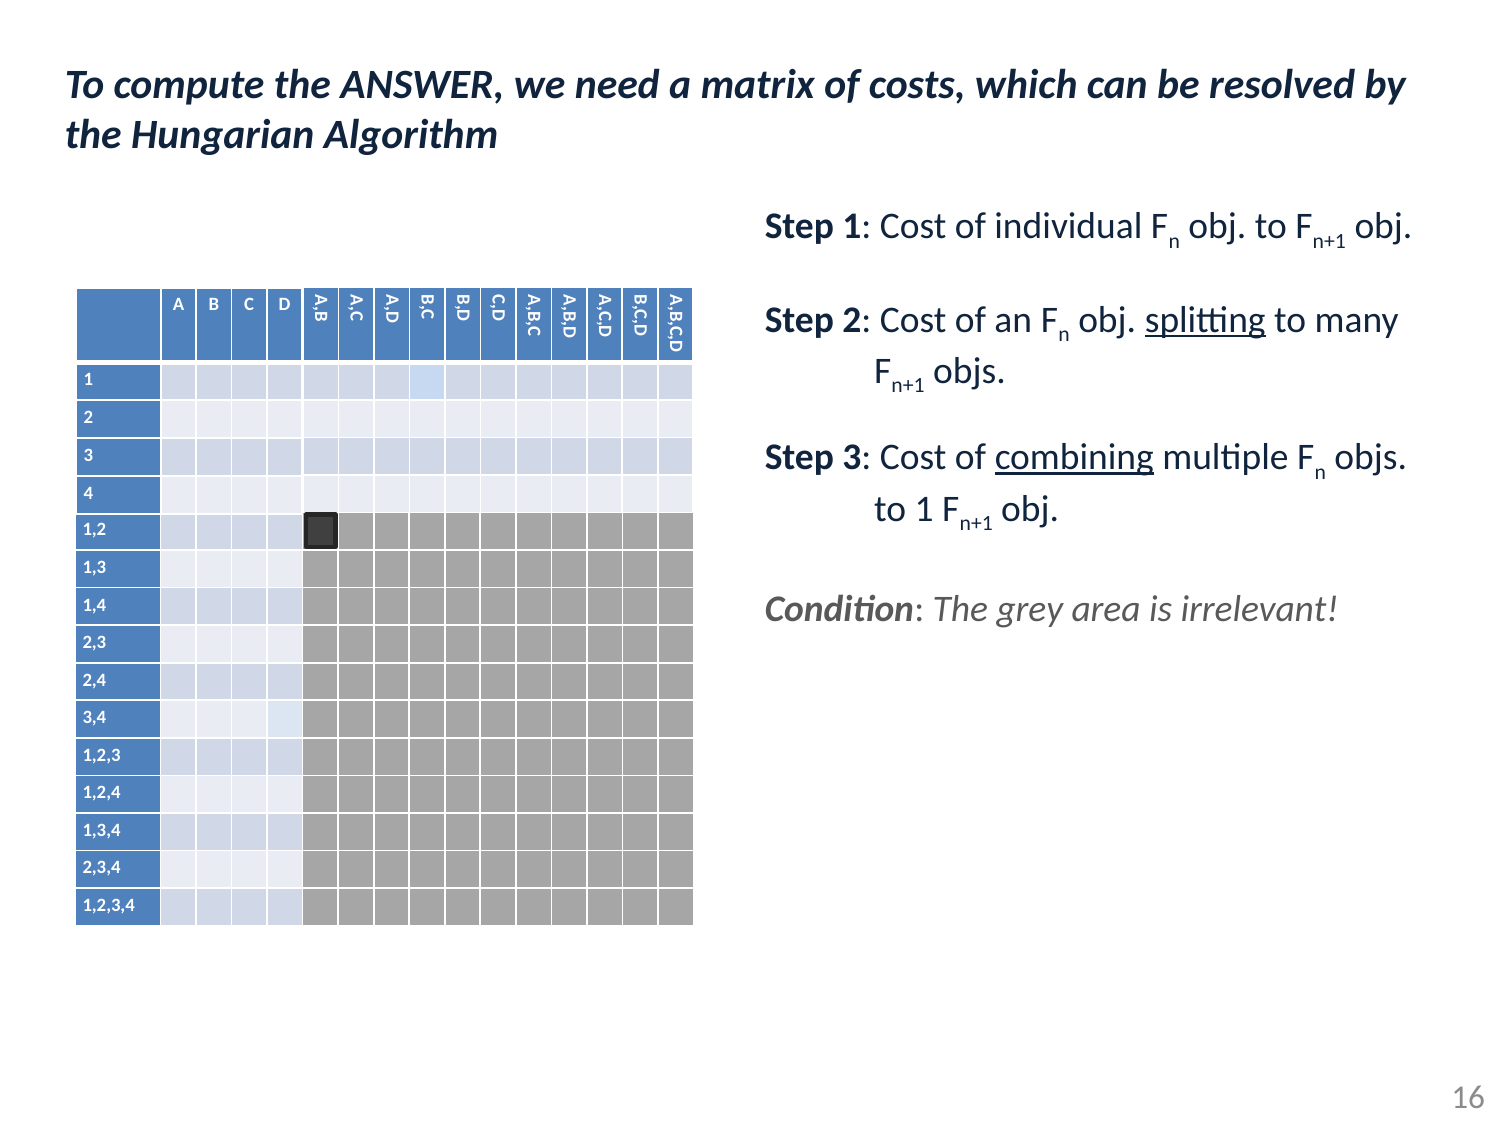

To compute the ANSWER, we need a matrix of costs, which can be resolved by the Hungarian Algorithm
Step 1: Cost of individual Fn obj. to Fn+1 obj.
| A,B | A,C | A,D | B,C | B,D | C,D | A,B,C | A,B,D | A,C,D | B,C,D | A,B,C,D |
| --- | --- | --- | --- | --- | --- | --- | --- | --- | --- | --- |
|  |  |  |  |  |  |  |  |  |  |  |
|  |  |  |  |  |  |  |  |  |  |  |
|  |  |  |  |  |  |  |  |  |  |  |
|  |  |  |  |  |  |  |  |  |  |  |
Step 2: Cost of an Fn obj. splitting to many Fn+1 objs.
|  | A | B | C | D |
| --- | --- | --- | --- | --- |
| 1 |  |  |  |  |
| 2 |  |  |  |  |
| 3 |  |  |  |  |
| 4 |  |  |  |  |
Step 3: Cost of combining multiple Fn objs. to 1 Fn+1 obj.
| 1,2 |  |  |  |  |  |  |  |  |  |  |  |  |  |  |  |
| --- | --- | --- | --- | --- | --- | --- | --- | --- | --- | --- | --- | --- | --- | --- | --- |
| 1,3 |  |  |  |  |  |  |  |  |  |  |  |  |  |  |  |
| 1,4 |  |  |  |  |  |  |  |  |  |  |  |  |  |  |  |
| 2,3 |  |  |  |  |  |  |  |  |  |  |  |  |  |  |  |
| 2,4 |  |  |  |  |  |  |  |  |  |  |  |  |  |  |  |
| 3,4 |  |  |  |  |  |  |  |  |  |  |  |  |  |  |  |
| 1,2,3 |  |  |  |  |  |  |  |  |  |  |  |  |  |  |  |
| 1,2,4 |  |  |  |  |  |  |  |  |  |  |  |  |  |  |  |
| 1,3,4 |  |  |  |  |  |  |  |  |  |  |  |  |  |  |  |
| 2,3,4 |  |  |  |  |  |  |  |  |  |  |  |  |  |  |  |
| 1,2,3,4 |  |  |  |  |  |  |  |  |  |  |  |  |  |  |  |

Condition: The grey area is irrelevant!
16